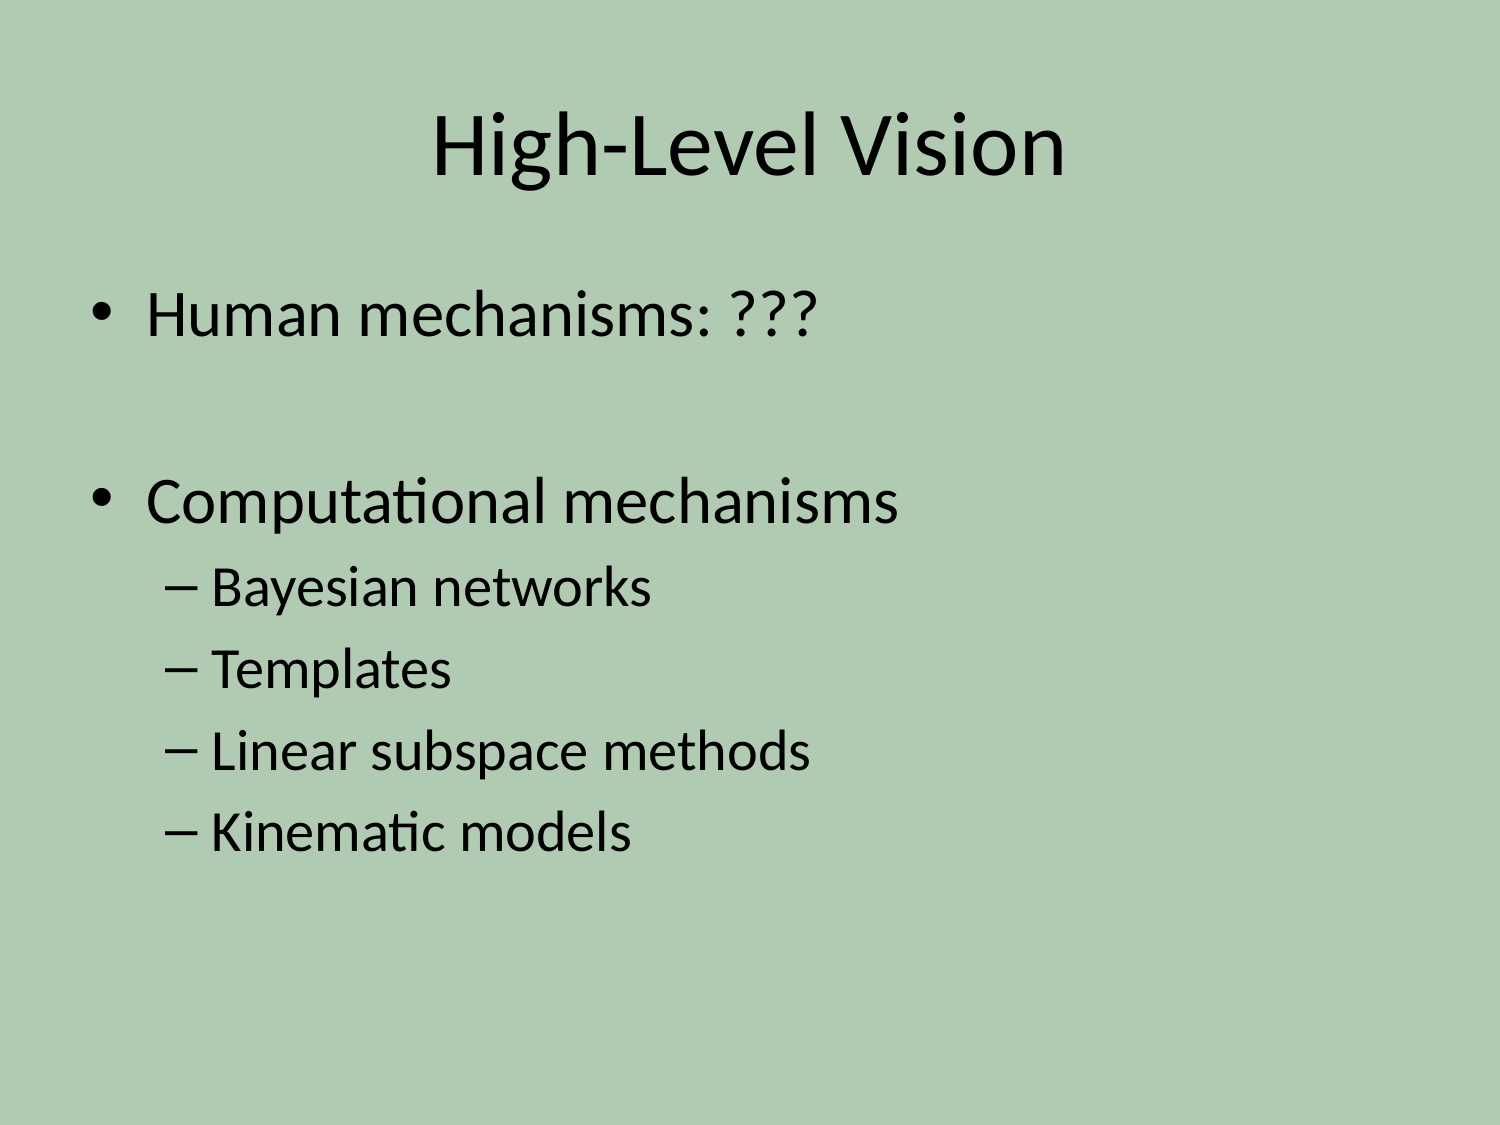

# High-Level Vision
Human mechanisms: ???

Computational mechanisms
Bayesian networks
Templates
Linear subspace methods
Kinematic models